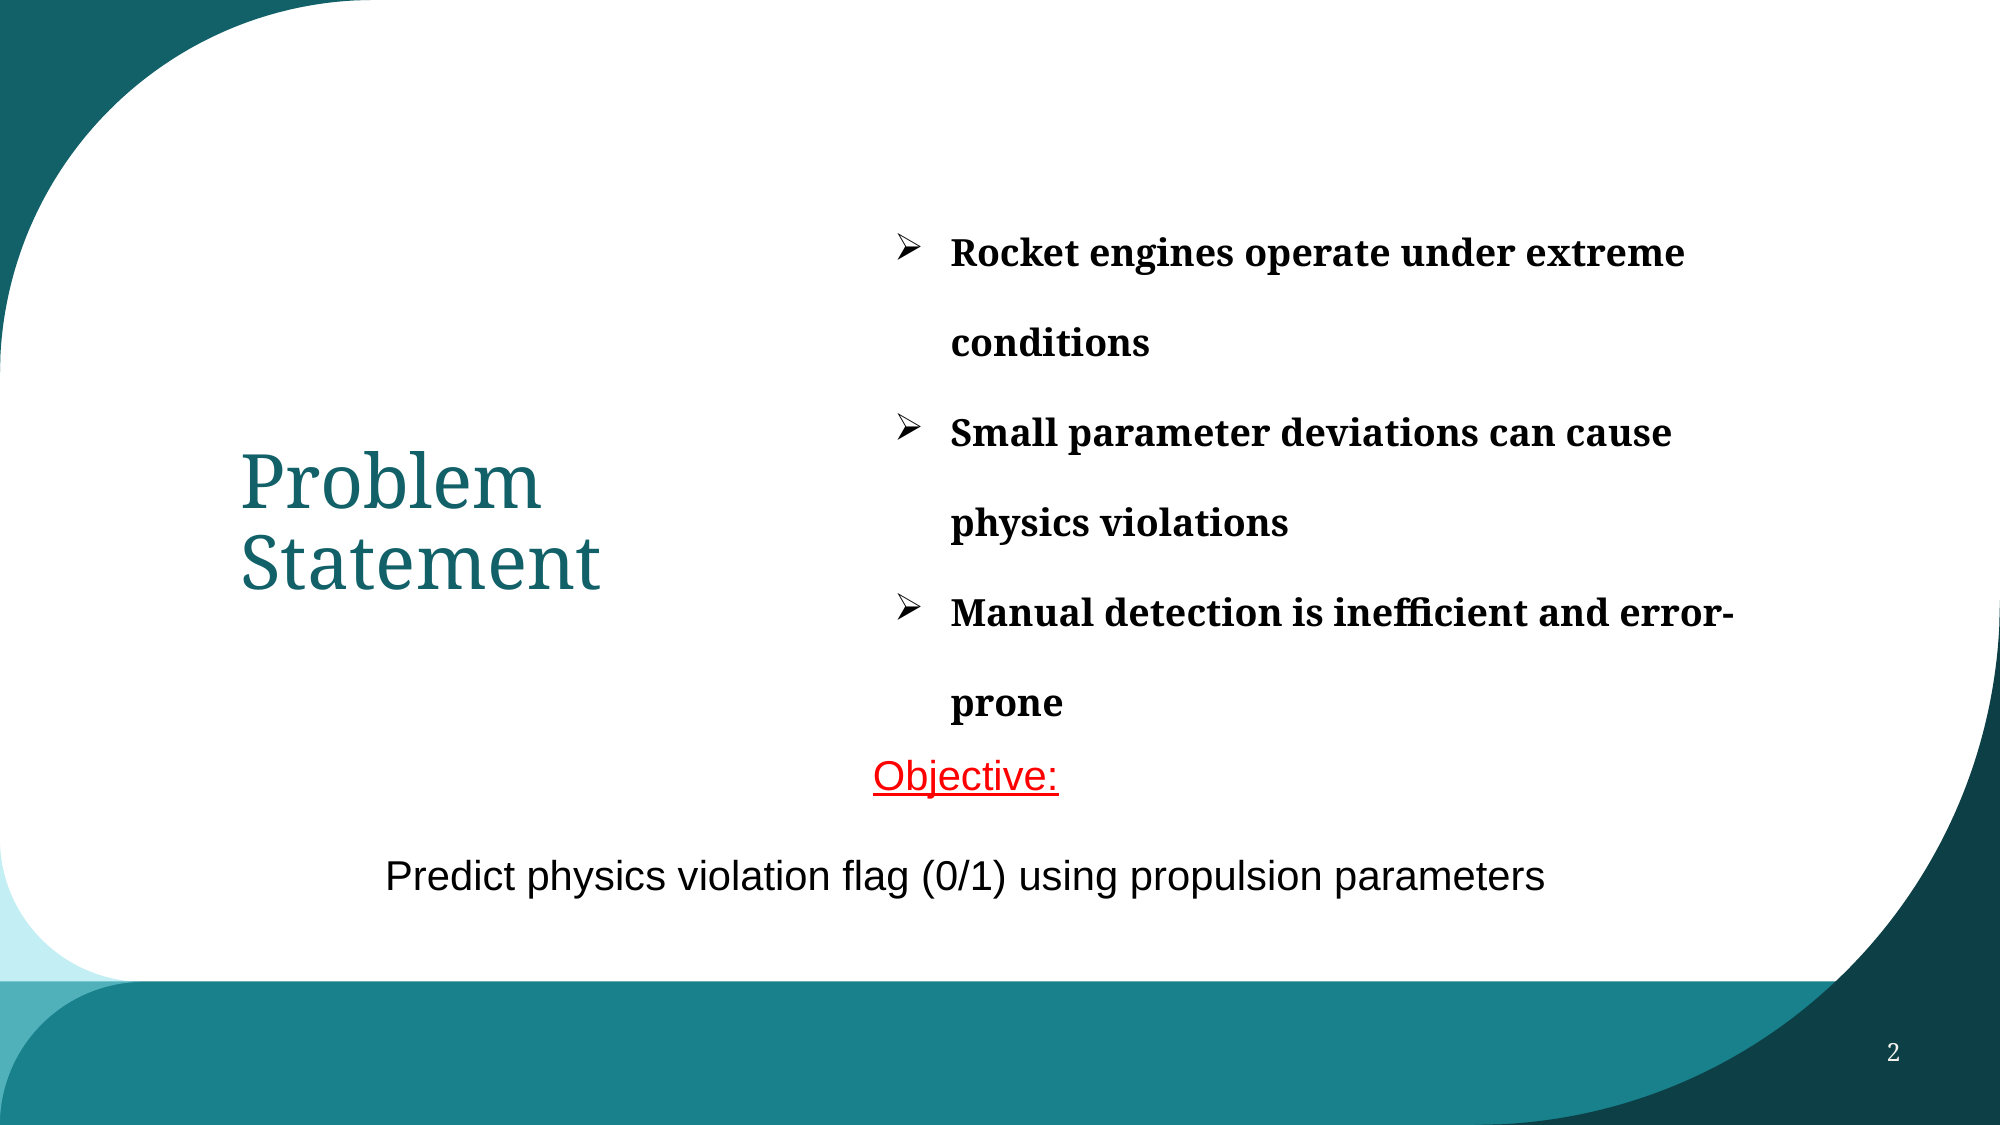

Rocket engines operate under extreme conditions
Small parameter deviations can cause physics violations
Manual detection is inefficient and error-prone
# Problem Statement
Objective:
Predict physics violation flag (0/1) using propulsion parameters
2